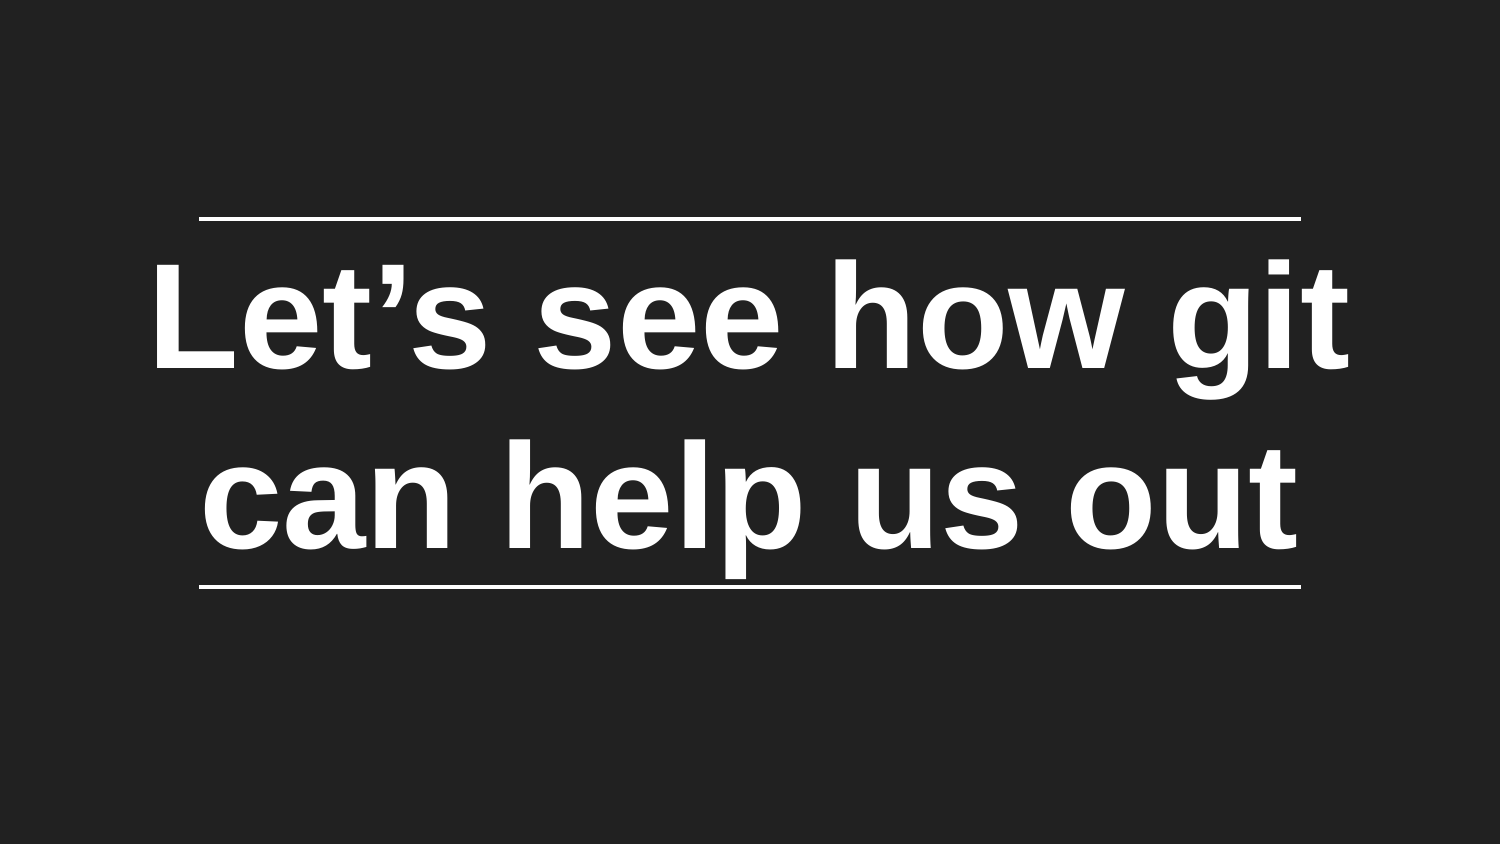

# Let’s see how git can help us out